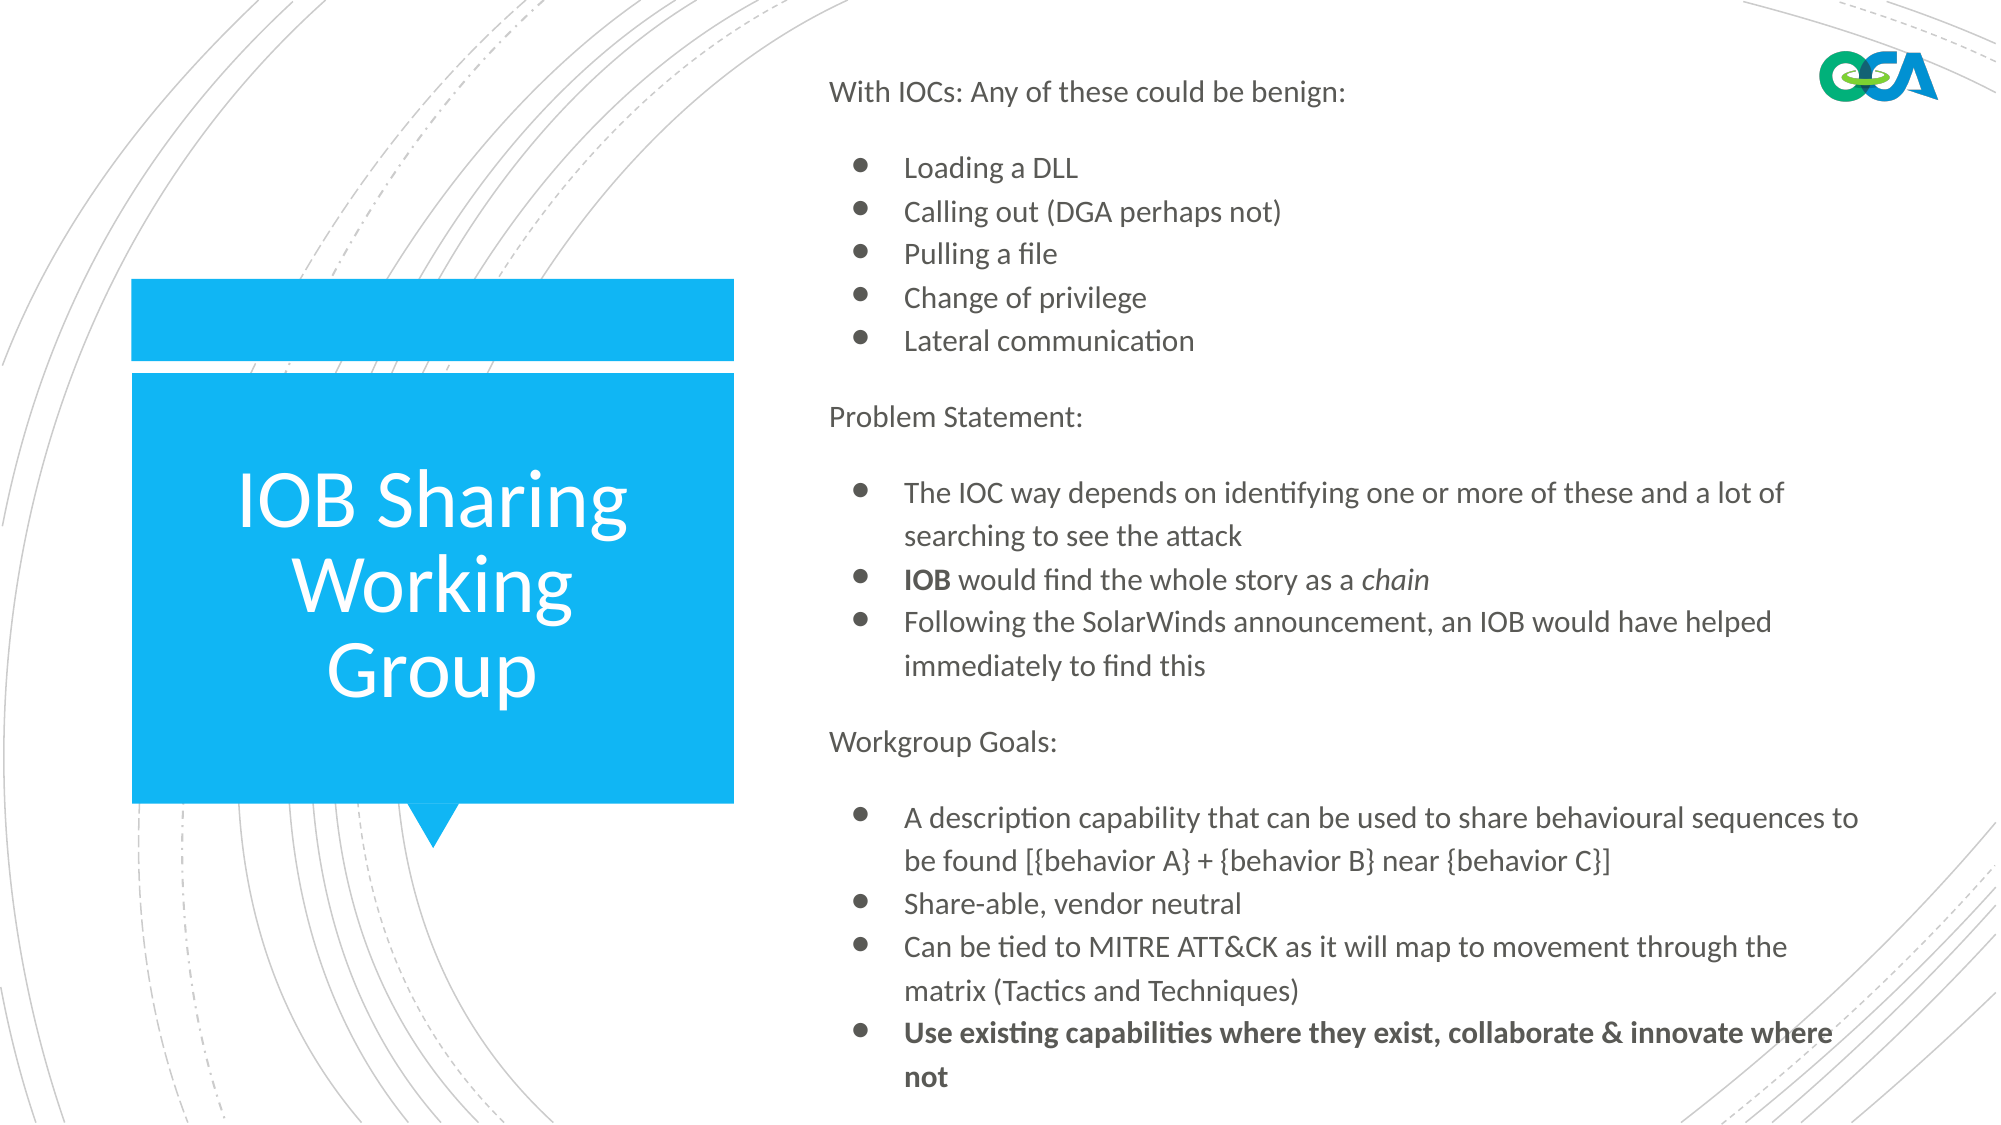

With IOCs: Any of these could be benign:
Loading a DLL
Calling out (DGA perhaps not)
Pulling a file
Change of privilege
Lateral communication
Problem Statement:
The IOC way depends on identifying one or more of these and a lot of searching to see the attack
IOB would find the whole story as a chain
Following the SolarWinds announcement, an IOB would have helped immediately to find this
Workgroup Goals:
A description capability that can be used to share behavioural sequences to be found [{behavior A} + {behavior B} near {behavior C}]
Share-able, vendor neutral
Can be tied to MITRE ATT&CK as it will map to movement through the matrix (Tactics and Techniques)
Use existing capabilities where they exist, collaborate & innovate where not
# IOB Sharing Working Group